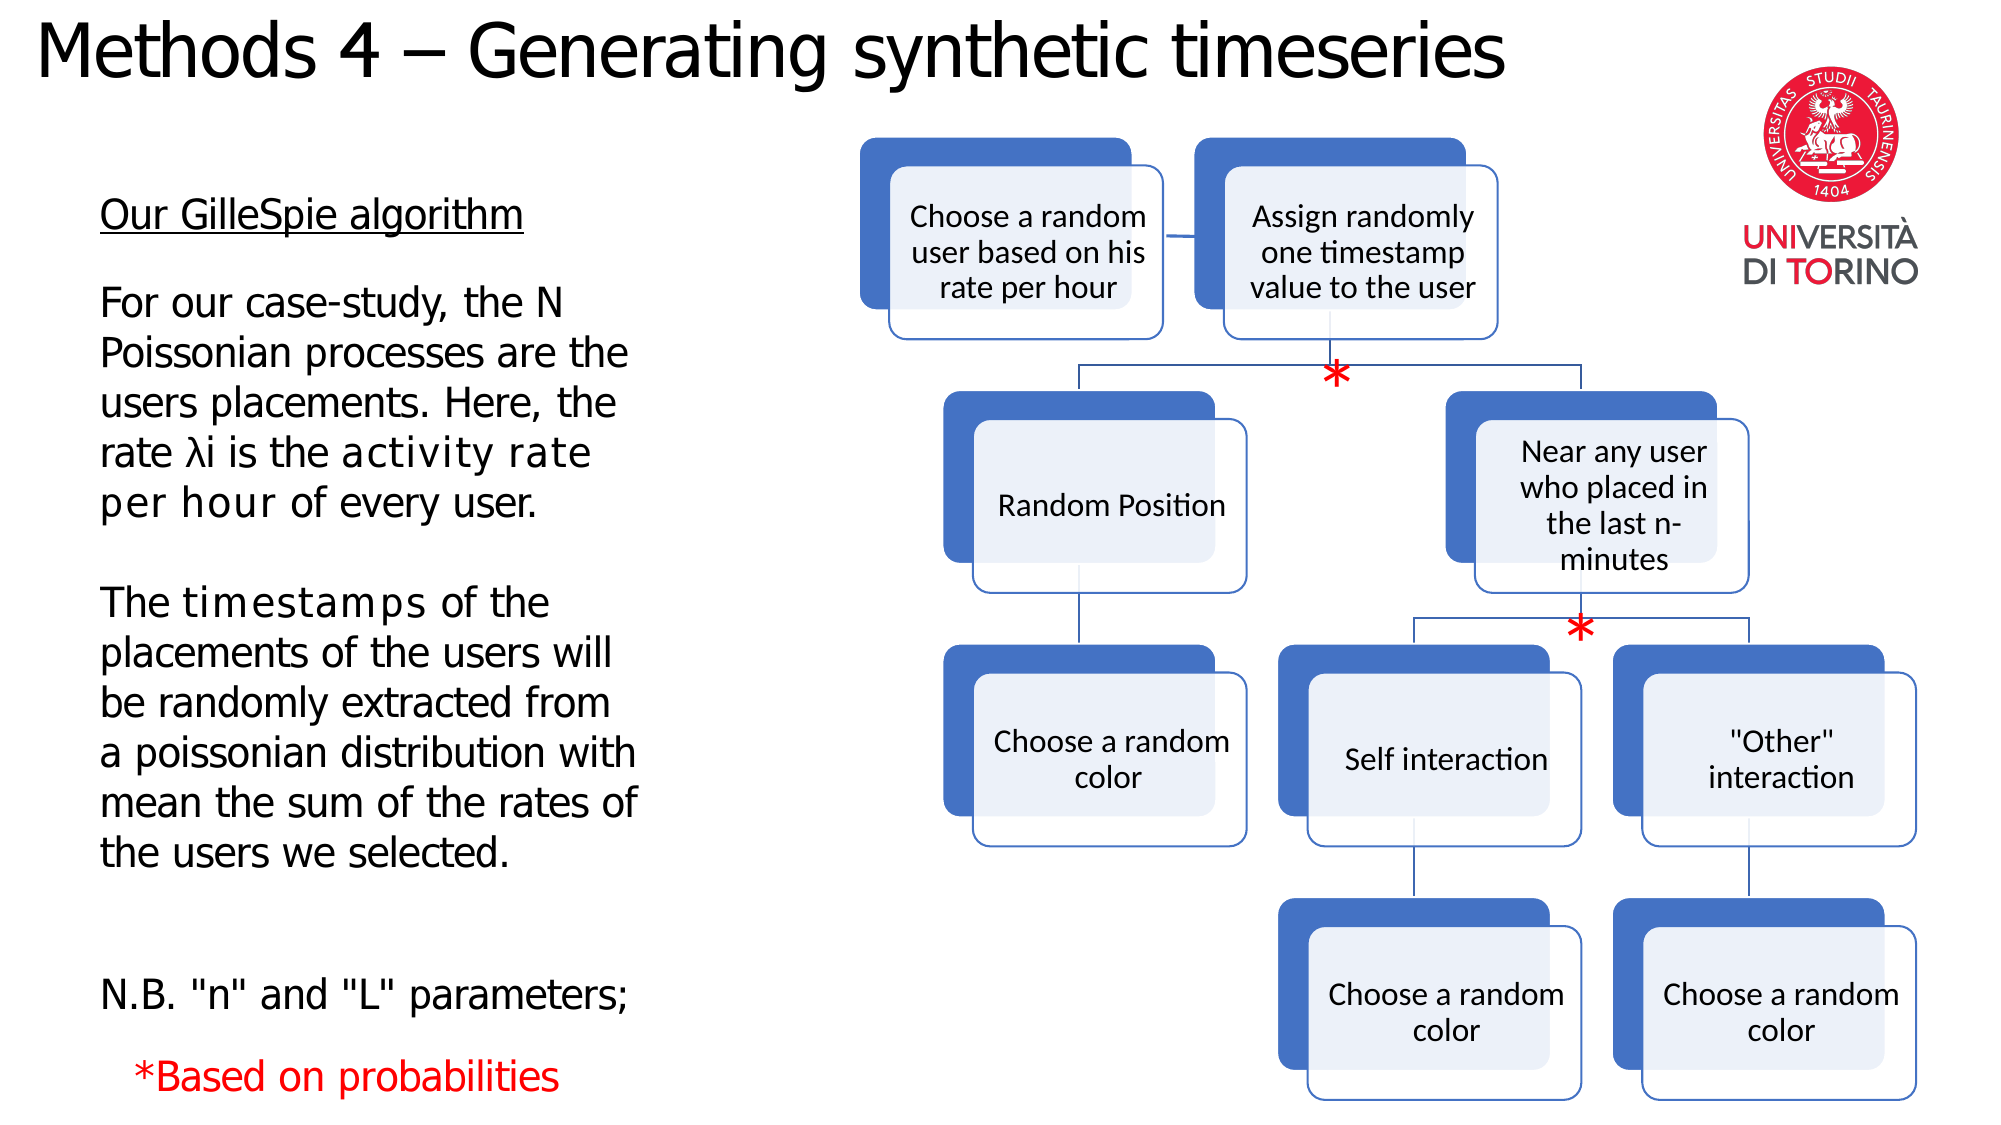

# Methods 4 – Generating synthetic timeseries
Our GilleSpie algorithm
For our case-study, the N Poissonian processes are the users placements. Here, the rate λi is the activity rate per hour of every user.

The timestamps of the placements of the users will be randomly extracted from a poissonian distribution with mean the sum of the rates of the users we selected.
*
*
*Based on probabilities
Choose a random user based on his rate per hour
Assign randomly one timestamp value to the user
Random Position
Choose a random color
Near any user who placed in the last n-minutes
Self interaction
Choose a random color
"Other" interaction
Choose a random color
N.B. "n" and "L" parameters;